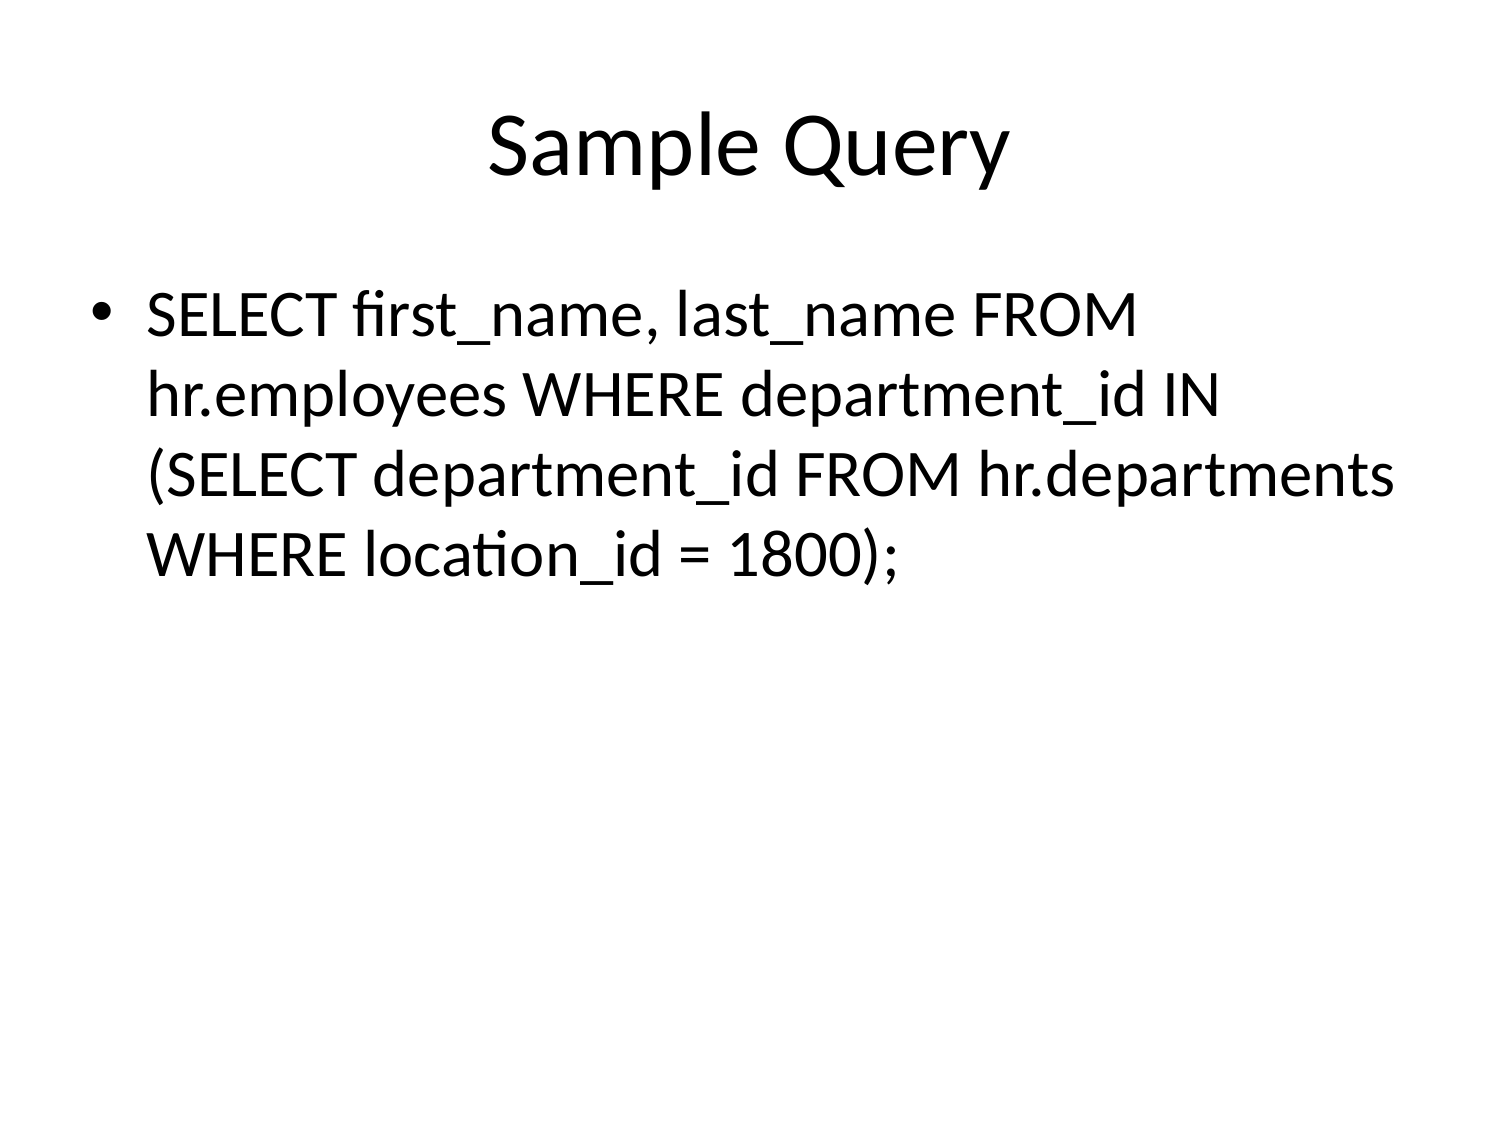

# Sample Query
SELECT first_name, last_name FROM hr.employees WHERE department_id IN (SELECT department_id FROM hr.departments WHERE location_id = 1800);